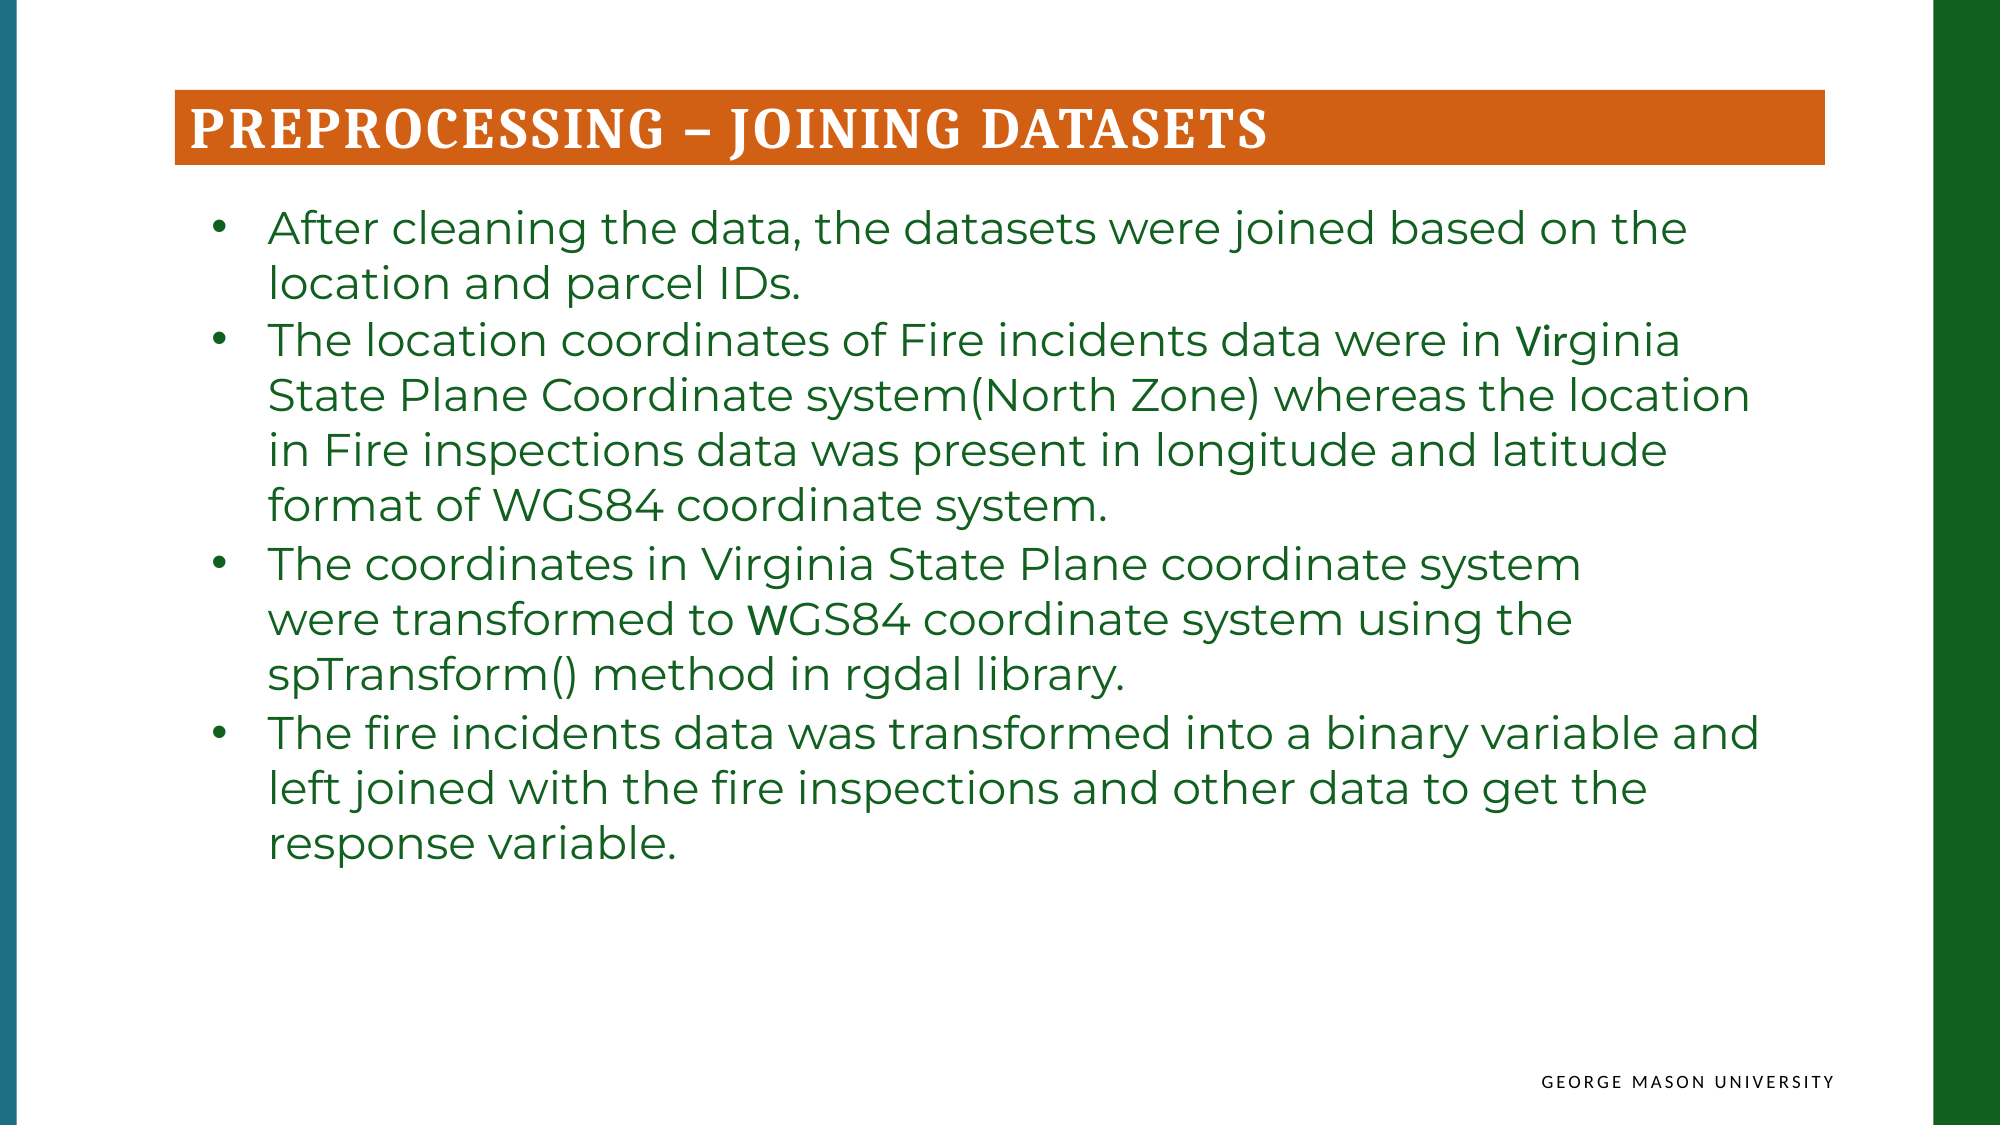

Preprocessing – Joining Datasets

After cleaning the data, the datasets were joined based on the location and parcel IDs.
The location coordinates of Fire incidents data were in Virginia State Plane Coordinate system(North Zone) whereas the location in Fire inspections data was present in longitude and latitude format of WGS84 coordinate system.
The coordinates in Virginia State Plane coordinate system were transformed to WGS84 coordinate system using the spTransform() method in rgdal library.
The fire incidents data was transformed into a binary variable and left joined with the fire inspections and other data to get the response variable.